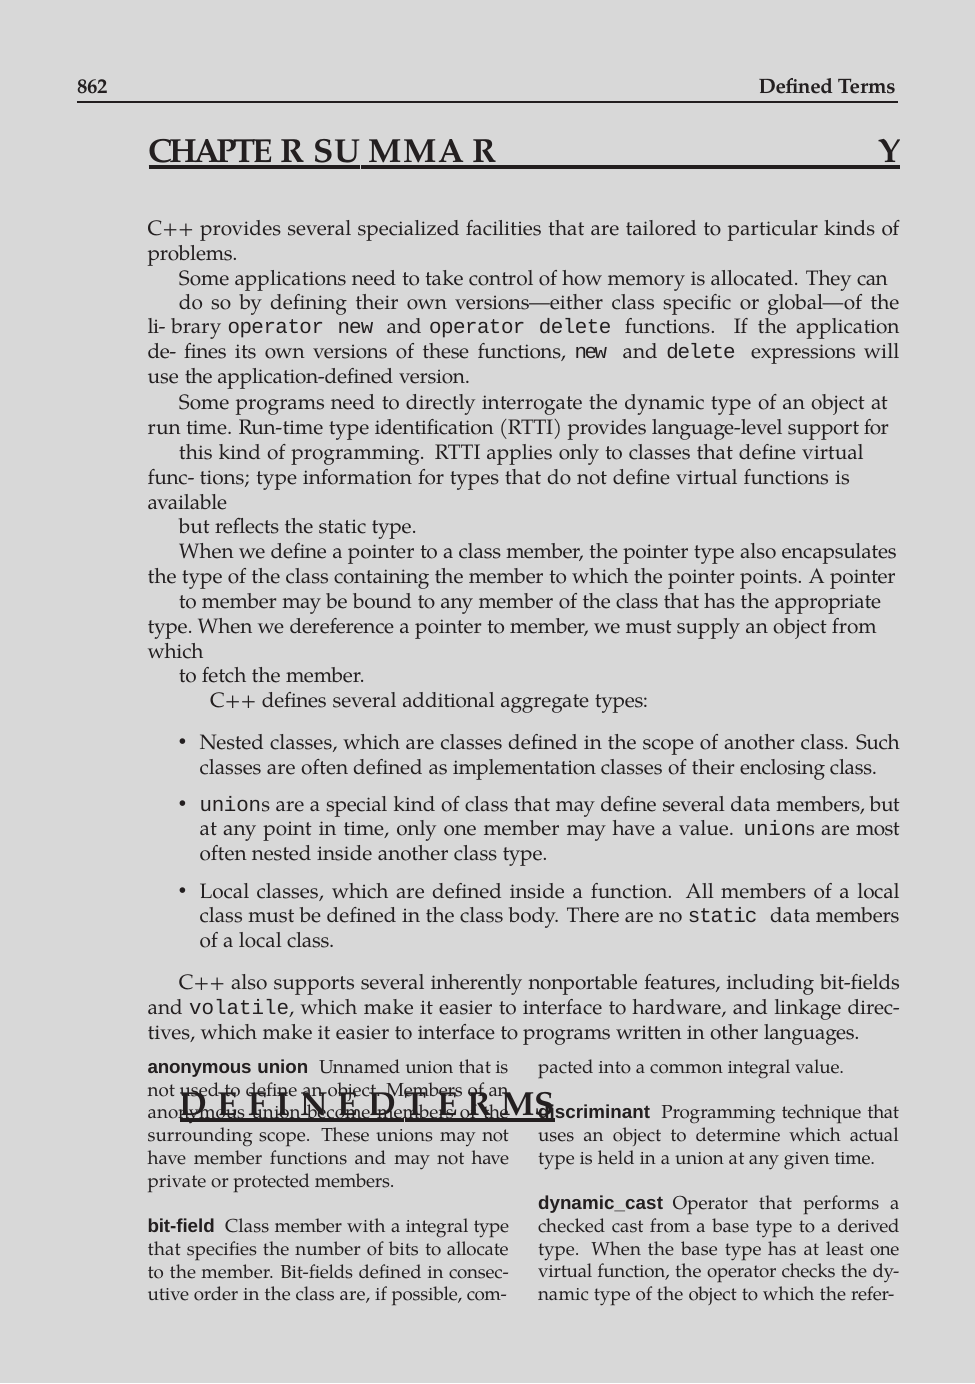

862
Defined Terms

Chapte r Su mma r y
C++ provides several specialized facilities that are tailored to particular kinds of problems.
Some applications need to take control of how memory is allocated. They can
do so by defining their own versions—either class specific or global—of the li- brary operator new and operator delete functions.  If the application de- fines its own versions of these functions, new and delete expressions will use the application-defined version.
Some programs need to directly interrogate the dynamic type of an object at run time. Run-time type identification (RTTI) provides language-level support for
this kind of programming. RTTI applies only to classes that define virtual func- tions; type information for types that do not define virtual functions is available
but reflects the static type.
When we define a pointer to a class member, the pointer type also encapsulates the type of the class containing the member to which the pointer points. A pointer
to member may be bound to any member of the class that has the appropriate type. When we dereference a pointer to member, we must supply an object from which
to fetch the member.
C++ defines several additional aggregate types:
Nested classes, which are classes defined in the scope of another class. Such classes are often defined as implementation classes of their enclosing class.
unions are a special kind of class that may define several data members, but at any point in time, only one member may have a value. unions are most often nested inside another class type.
Local classes, which are defined inside a function. All members of a local class must be defined in the class body. There are no static data members of a local class.
C++ also supports several inherently nonportable features, including bit-fields and volatile, which make it easier to interface to hardware, and linkage direc- tives, which make it easier to interface to programs written in other languages.

Defined Terms
anonymous union Unnamed union that is not used to define an object. Members of an anonymous union become members of the surrounding scope. These unions may not have member functions and may not have private or protected members.
pacted into a common integral value.
discriminant Programming technique that uses an object to determine which actual type is held in a union at any given time.
dynamic_cast Operator that performs a checked cast from a base type to a derived type. When the base type has at least one virtual function, the operator checks the dy- namic type of the object to which the refer-
bit-field Class member with a integral type that specifies the number of bits to allocate to the member. Bit-fields defined in consec- utive order in the class are, if possible, com-